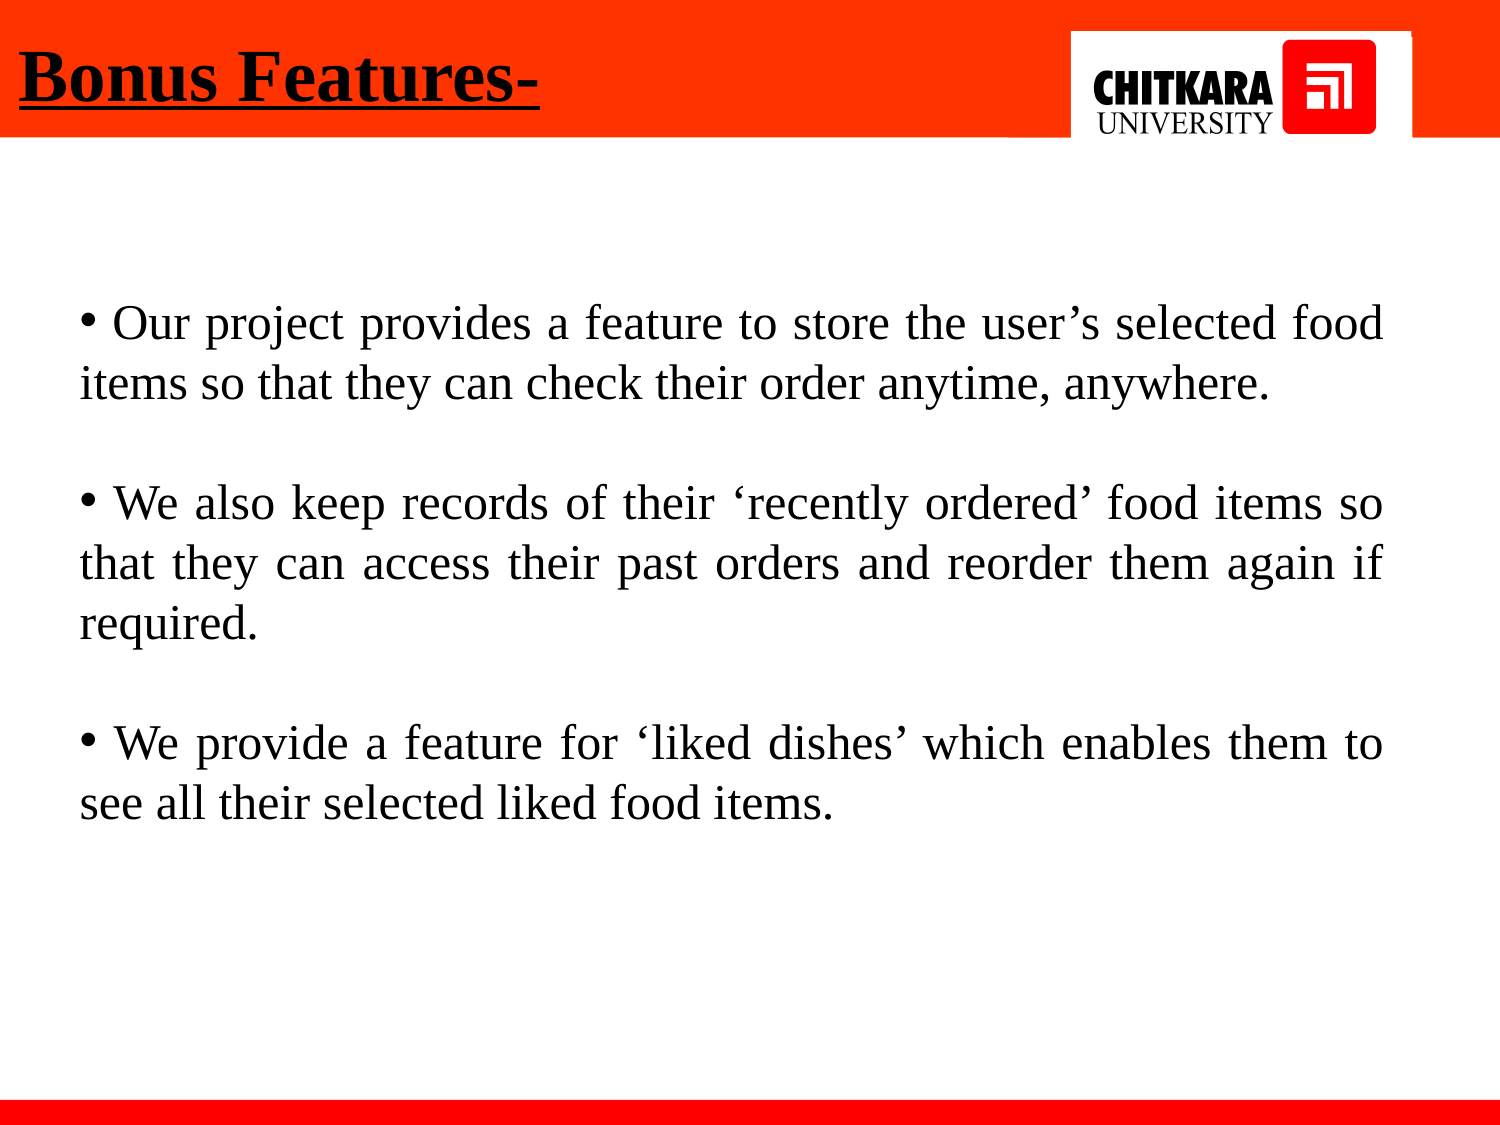

Bonus Features-
 Our project provides a feature to store the user’s selected food items so that they can check their order anytime, anywhere.

 We also keep records of their ‘recently ordered’ food items so that they can access their past orders and reorder them again if required.

 We provide a feature for ‘liked dishes’ which enables them to see all their selected liked food items.